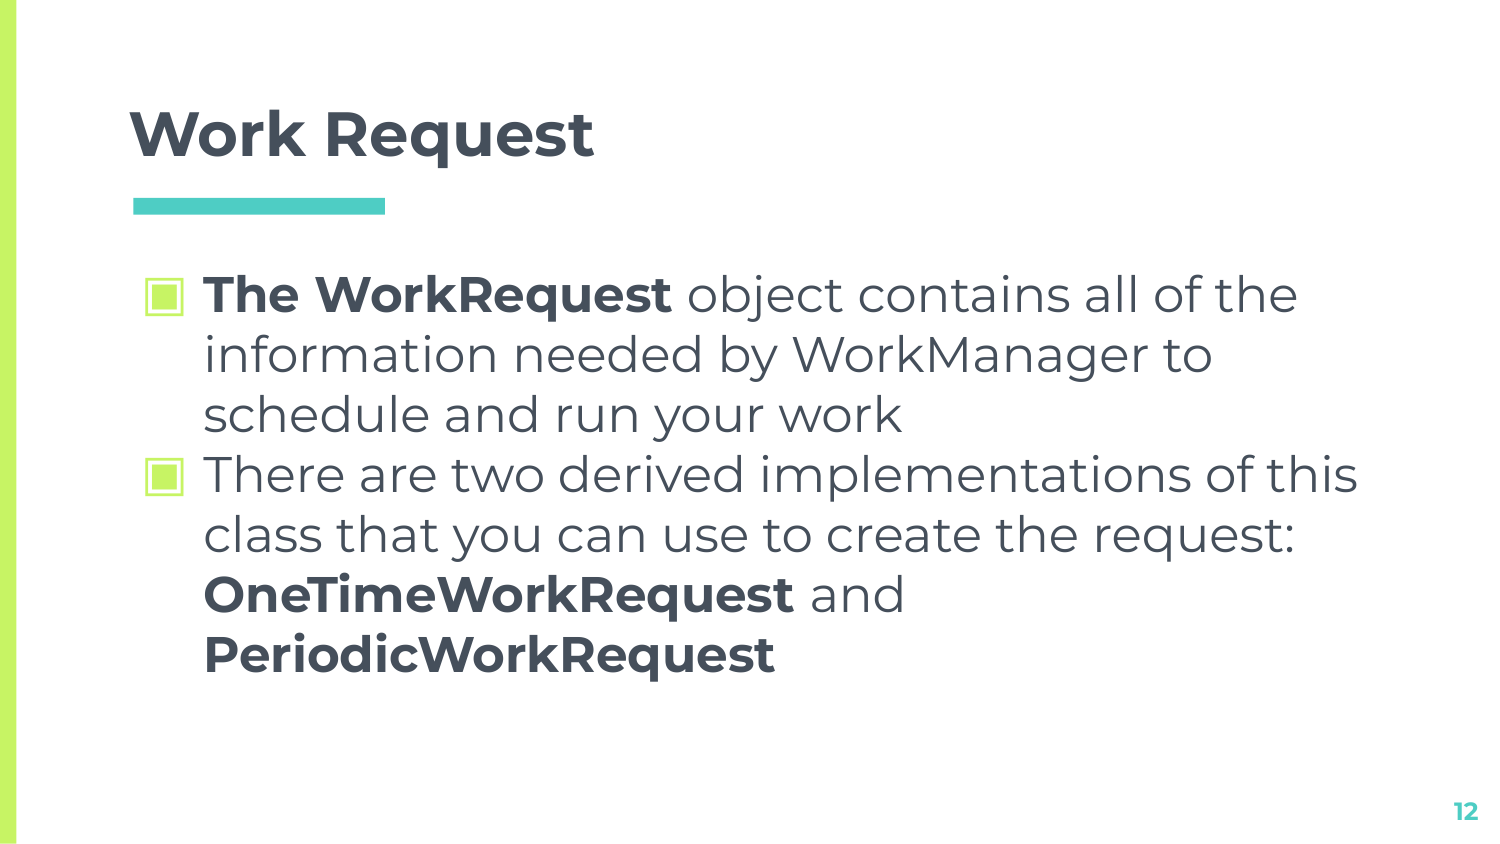

# Work Request
The WorkRequest object contains all of the information needed by WorkManager to schedule and run your work
There are two derived implementations of this class that you can use to create the request: OneTimeWorkRequest and PeriodicWorkRequest
12